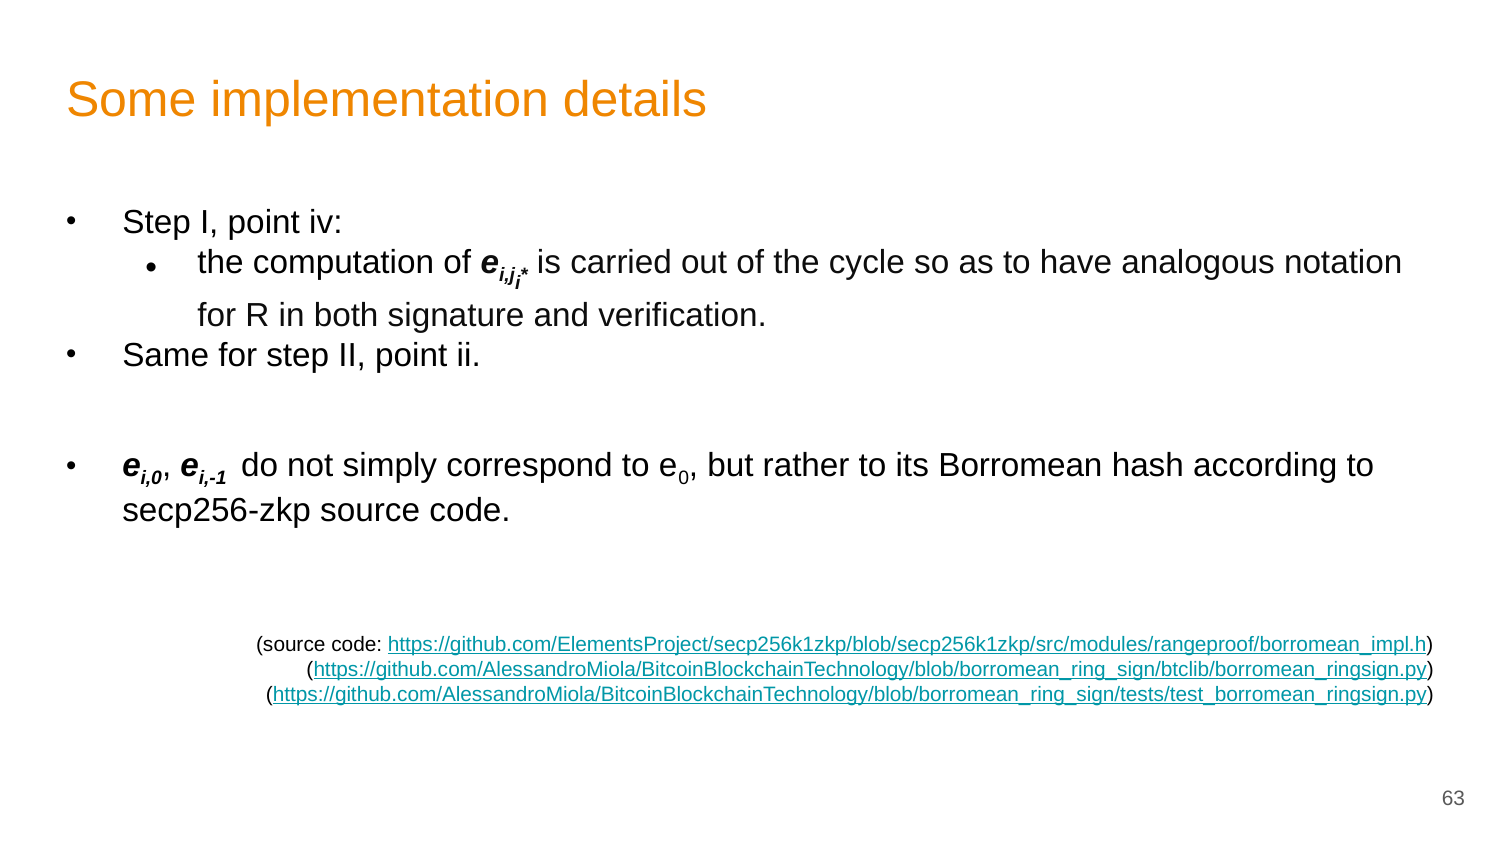

# Some implementation details

Step I, point iv:
the computation of ei,ji* is carried out of the cycle so as to have analogous notation for R in both signature and verification.
Same for step II, point ii.

ei,0, ei,-1  do not simply correspond to e0, but rather to its Borromean hash according to secp256-zkp source code.

                    (source code: https://github.com/ElementsProject/secp256k1zkp/blob/secp256k1zkp/src/modules/rangeproof/borromean_impl.h)
(https://github.com/AlessandroMiola/BitcoinBlockchainTechnology/blob/borromean_ring_sign/btclib/borromean_ringsign.py)
(https://github.com/AlessandroMiola/BitcoinBlockchainTechnology/blob/borromean_ring_sign/tests/test_borromean_ringsign.py)

63